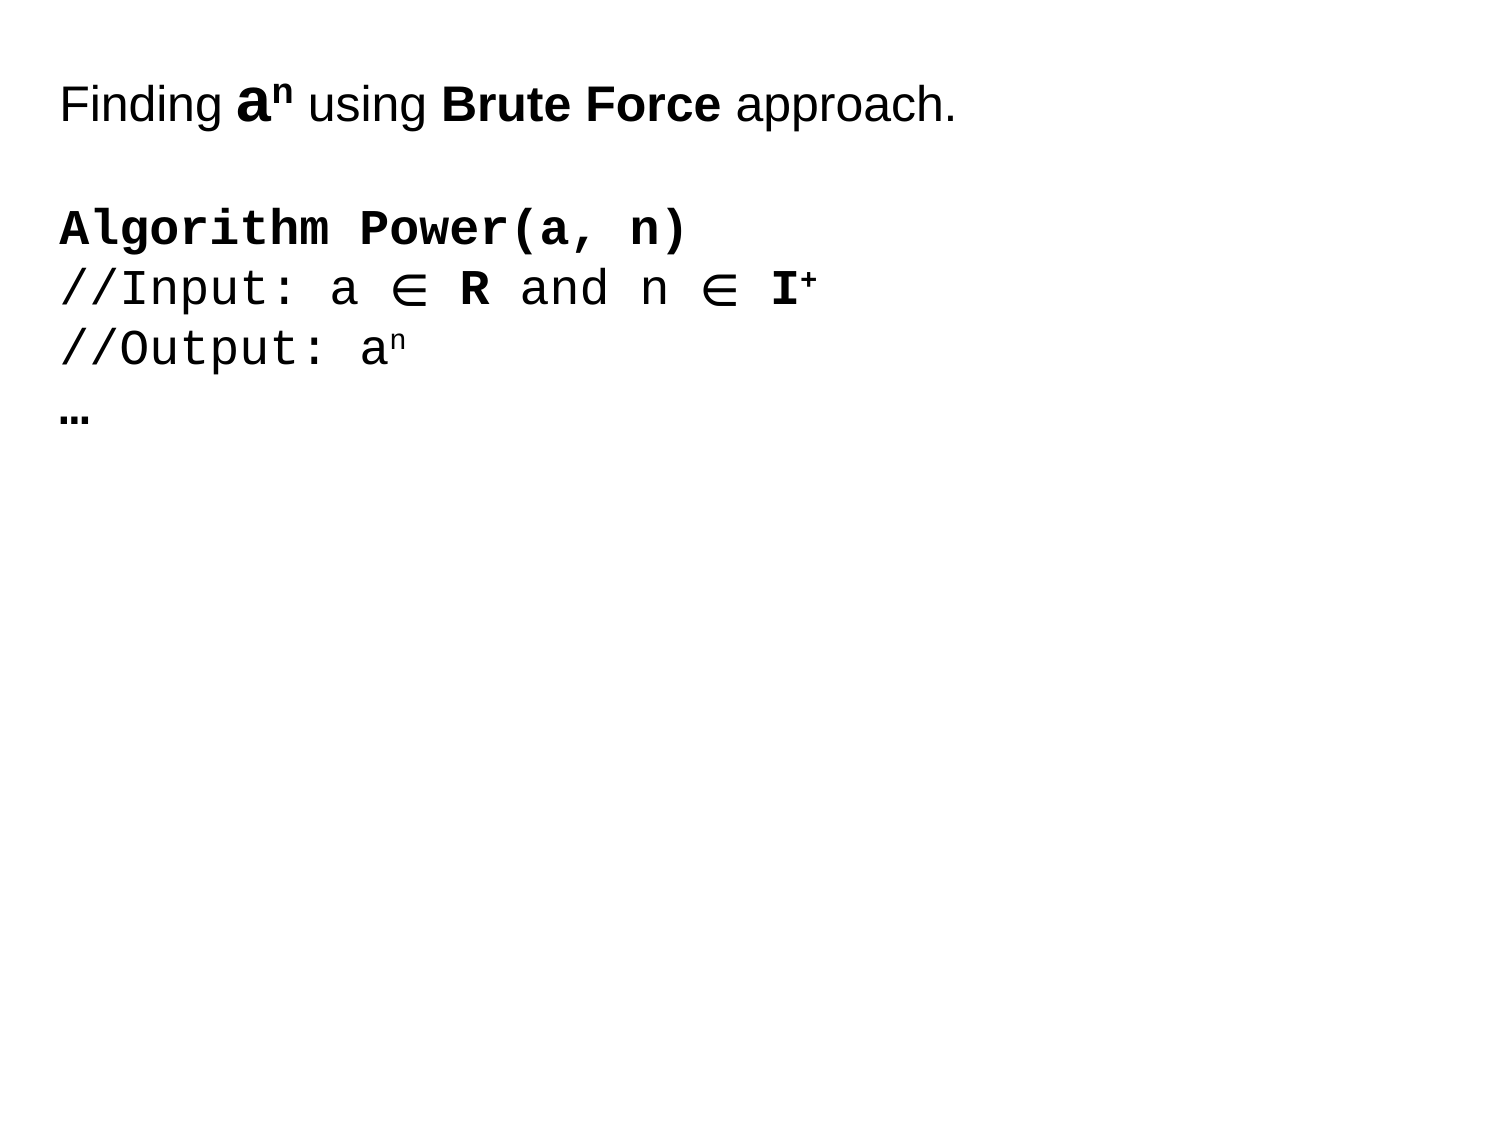

Finding an using Brute Force approach.

Algorithm Power(a, n)
//Input: a ∈ R and n ∈ I+
//Output: an
…